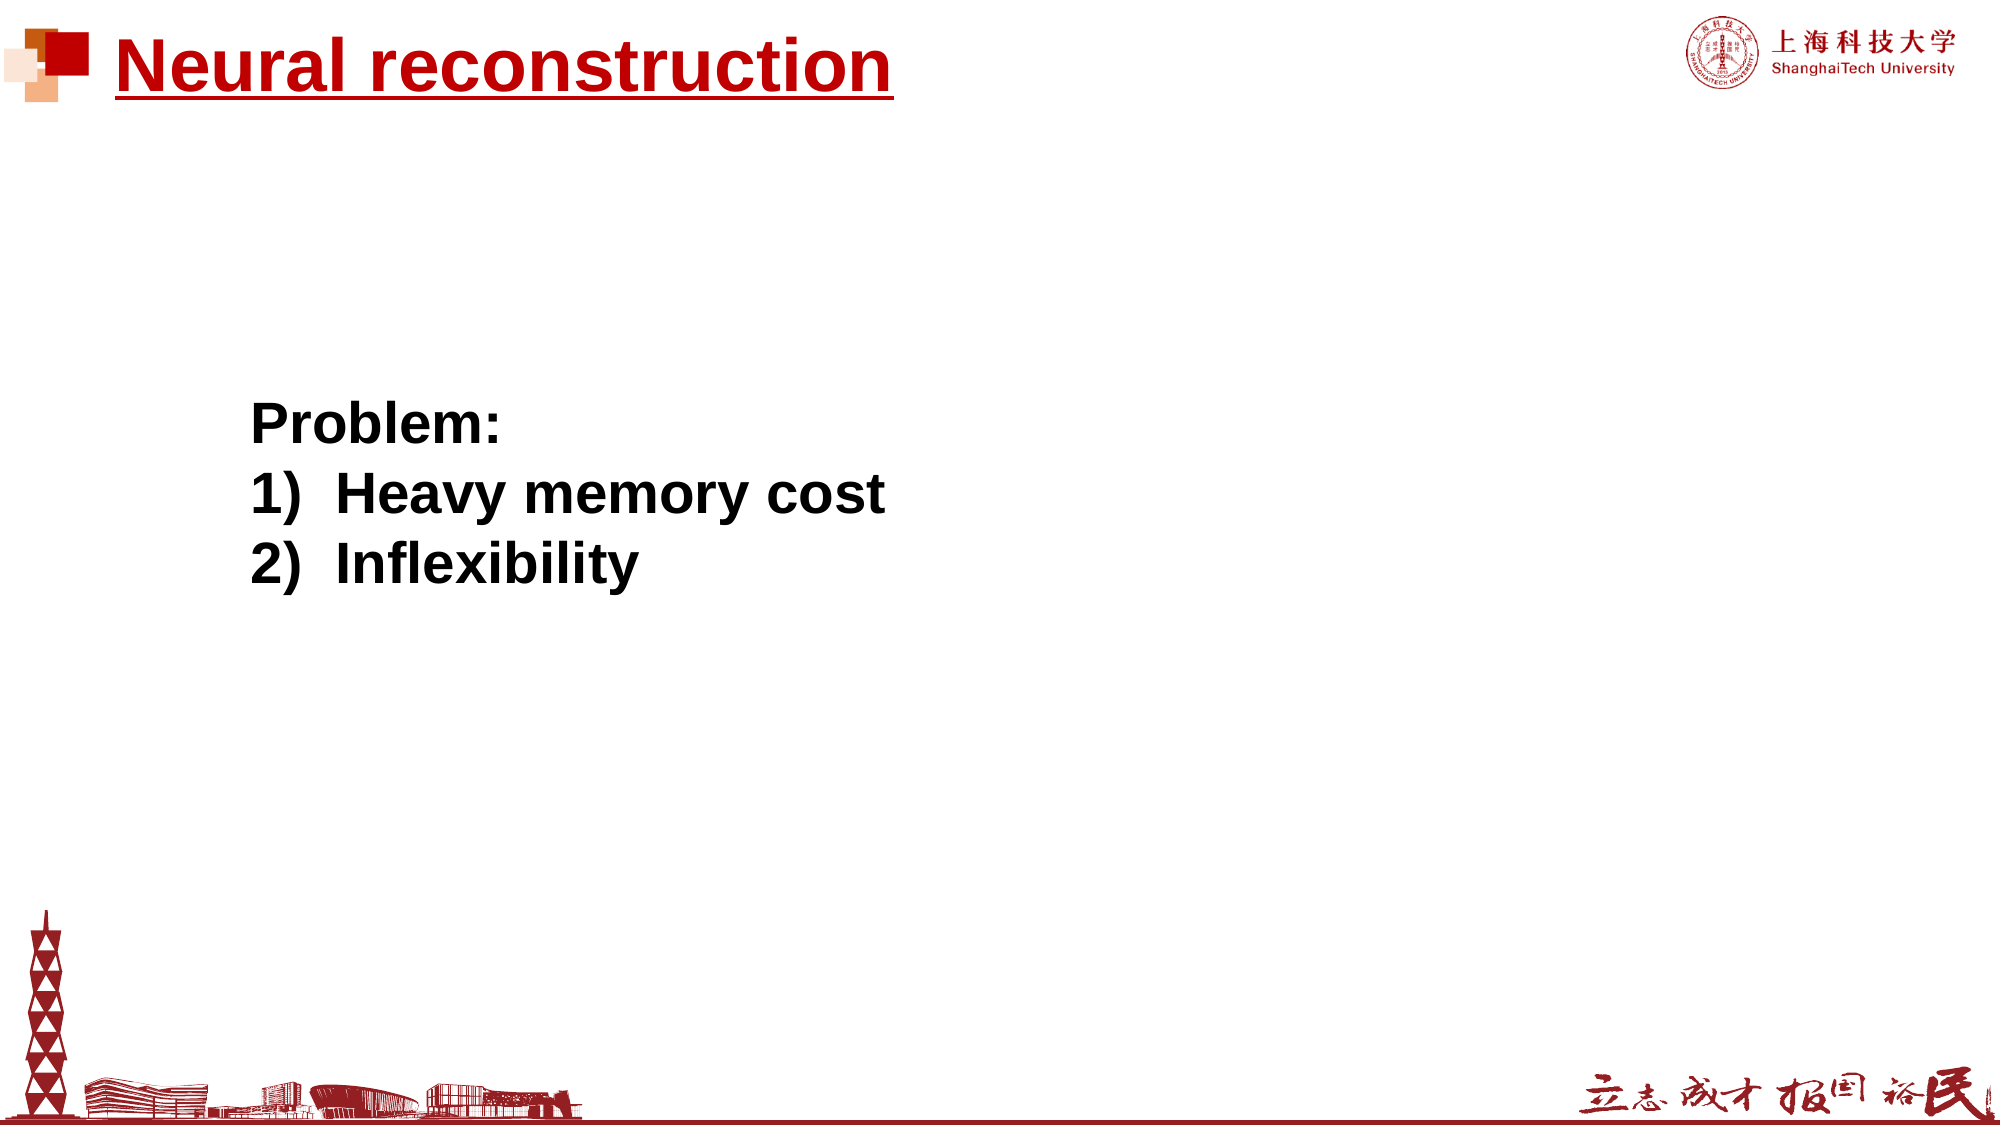

# Neural reconstruction

Problem:
Heavy memory cost
Inflexibility